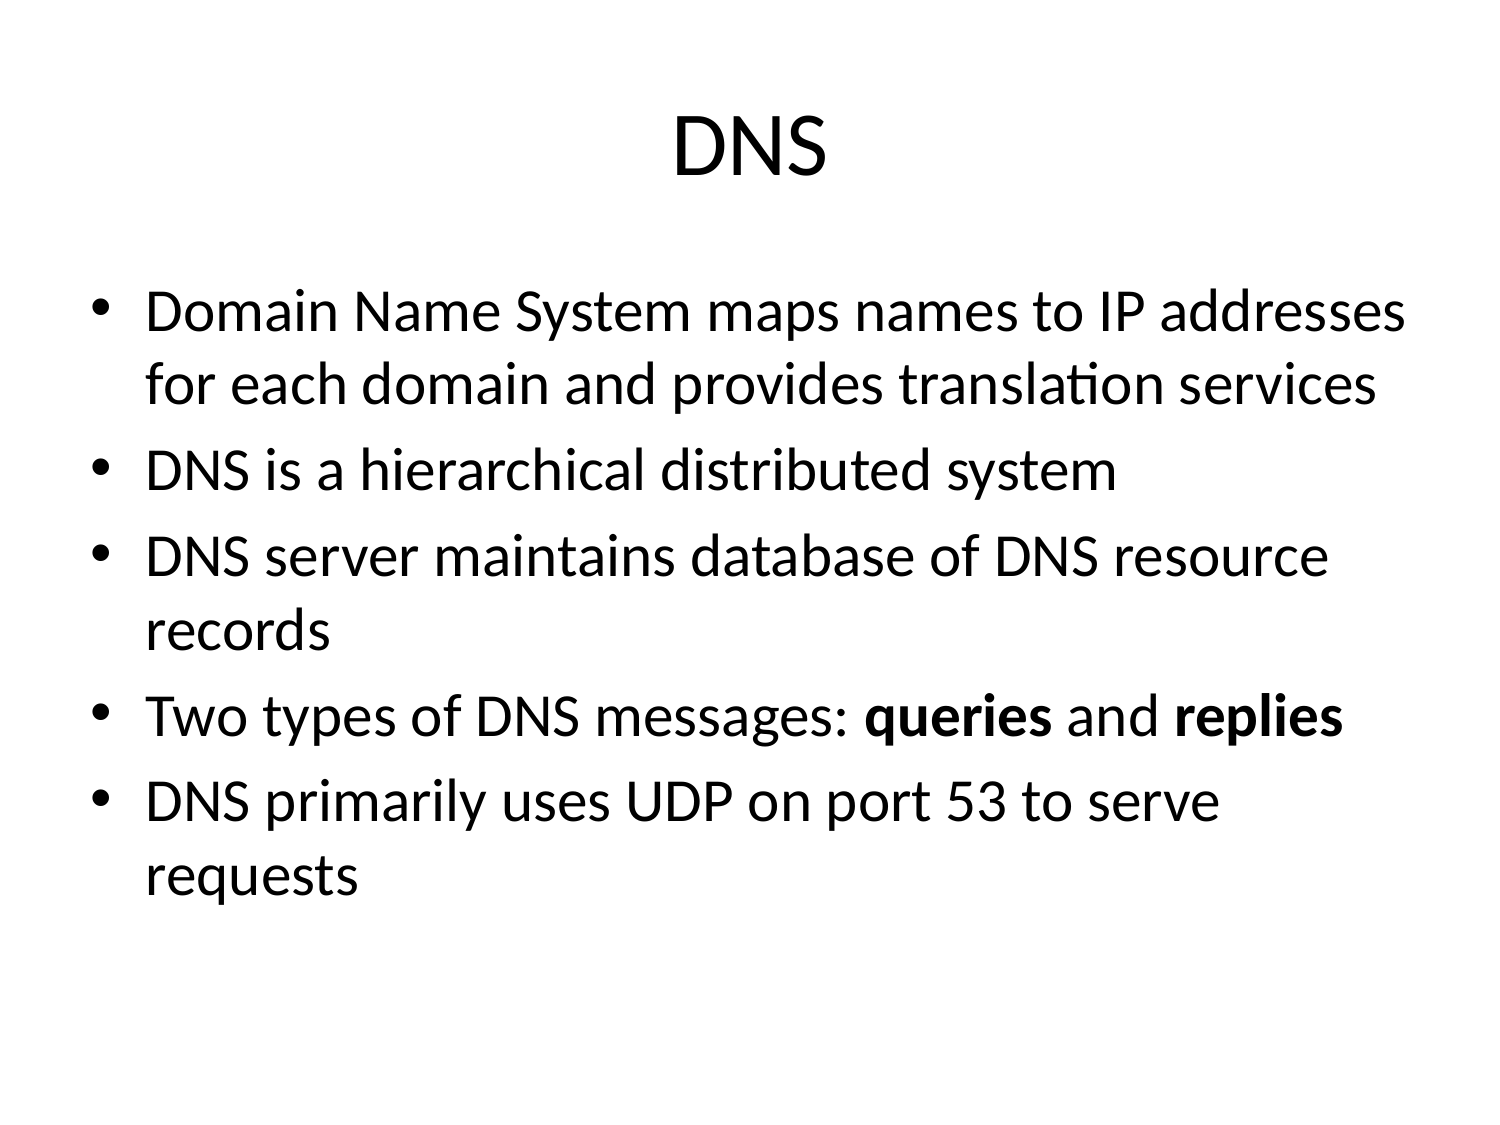

# DNS
Domain Name System maps names to IP addresses for each domain and provides translation services
DNS is a hierarchical distributed system
DNS server maintains database of DNS resource records
Two types of DNS messages: queries and replies
DNS primarily uses UDP on port 53 to serve requests